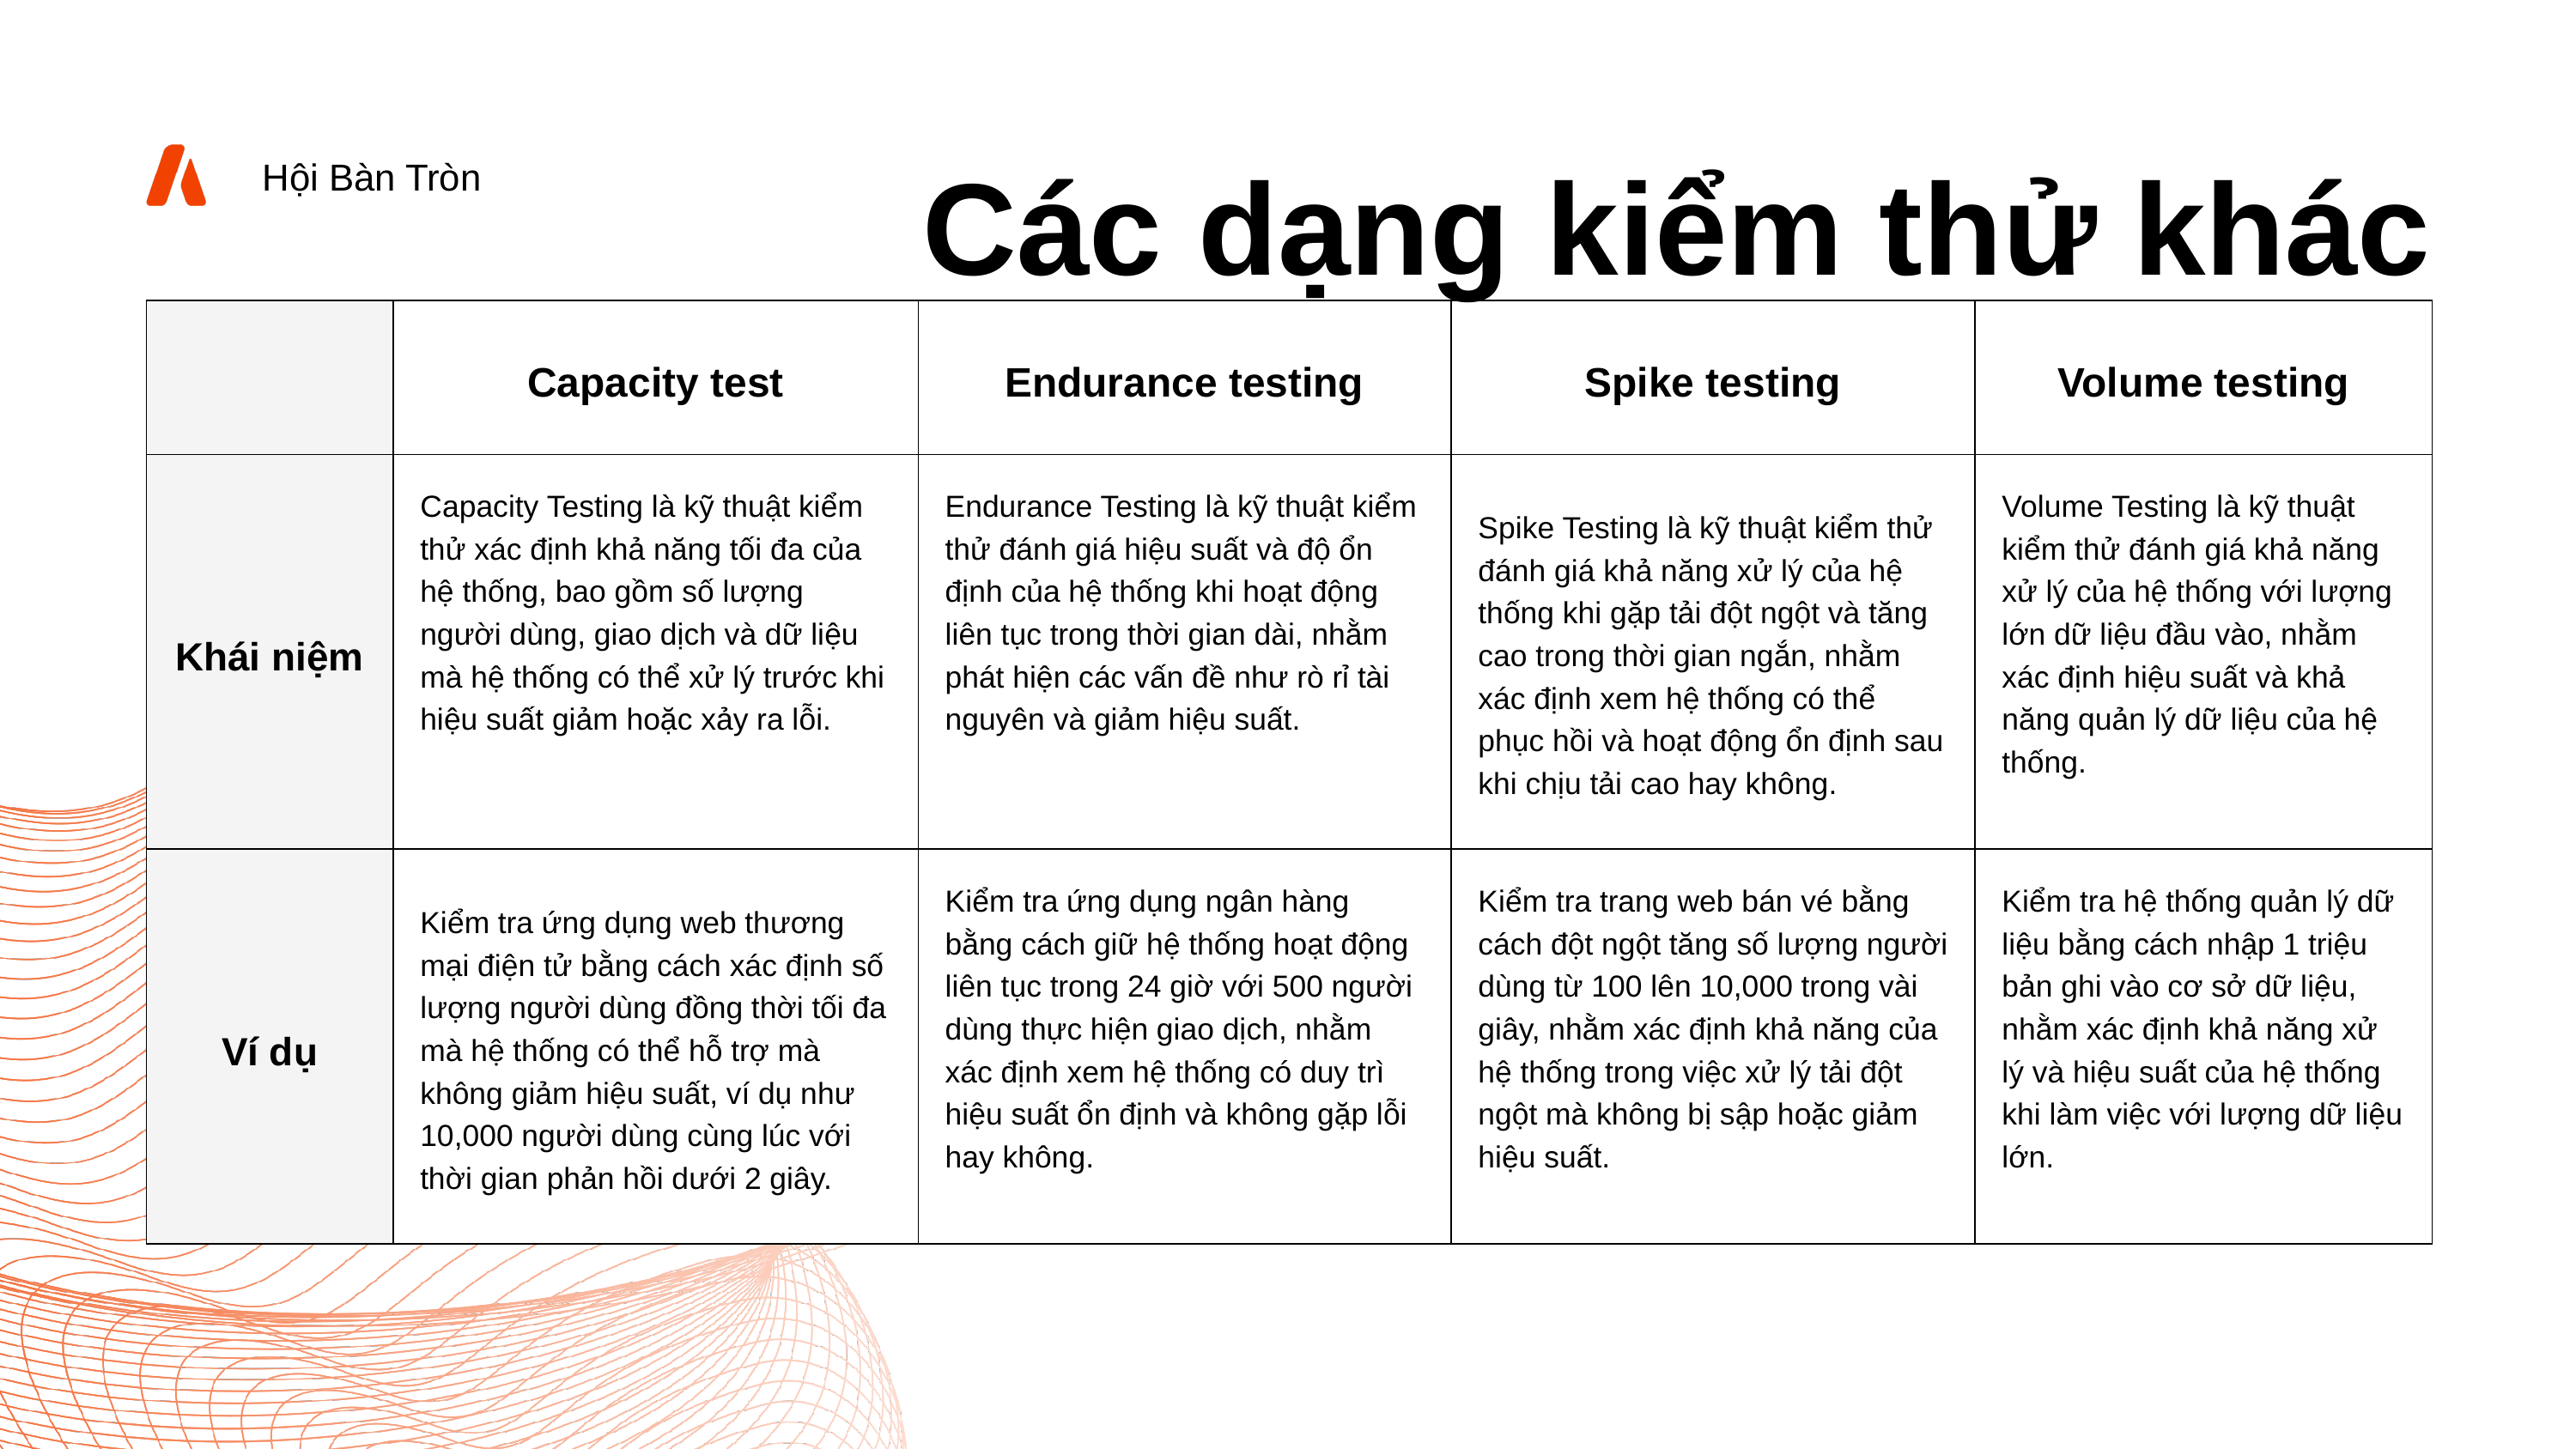

Hội Bàn Tròn
Các dạng kiểm thử khác
|  | Capacity test | Endurance testing | Spike testing | Volume testing |
| --- | --- | --- | --- | --- |
| Khái niệm | Capacity Testing là kỹ thuật kiểm thử xác định khả năng tối đa của hệ thống, bao gồm số lượng người dùng, giao dịch và dữ liệu mà hệ thống có thể xử lý trước khi hiệu suất giảm hoặc xảy ra lỗi. | Endurance Testing là kỹ thuật kiểm thử đánh giá hiệu suất và độ ổn định của hệ thống khi hoạt động liên tục trong thời gian dài, nhằm phát hiện các vấn đề như rò rỉ tài nguyên và giảm hiệu suất. | Spike Testing là kỹ thuật kiểm thử đánh giá khả năng xử lý của hệ thống khi gặp tải đột ngột và tăng cao trong thời gian ngắn, nhằm xác định xem hệ thống có thể phục hồi và hoạt động ổn định sau khi chịu tải cao hay không. | Volume Testing là kỹ thuật kiểm thử đánh giá khả năng xử lý của hệ thống với lượng lớn dữ liệu đầu vào, nhằm xác định hiệu suất và khả năng quản lý dữ liệu của hệ thống. |
| Ví dụ | Kiểm tra ứng dụng web thương mại điện tử bằng cách xác định số lượng người dùng đồng thời tối đa mà hệ thống có thể hỗ trợ mà không giảm hiệu suất, ví dụ như 10,000 người dùng cùng lúc với thời gian phản hồi dưới 2 giây. | Kiểm tra ứng dụng ngân hàng bằng cách giữ hệ thống hoạt động liên tục trong 24 giờ với 500 người dùng thực hiện giao dịch, nhằm xác định xem hệ thống có duy trì hiệu suất ổn định và không gặp lỗi hay không. | Kiểm tra trang web bán vé bằng cách đột ngột tăng số lượng người dùng từ 100 lên 10,000 trong vài giây, nhằm xác định khả năng của hệ thống trong việc xử lý tải đột ngột mà không bị sập hoặc giảm hiệu suất. | Kiểm tra hệ thống quản lý dữ liệu bằng cách nhập 1 triệu bản ghi vào cơ sở dữ liệu, nhằm xác định khả năng xử lý và hiệu suất của hệ thống khi làm việc với lượng dữ liệu lớn. |